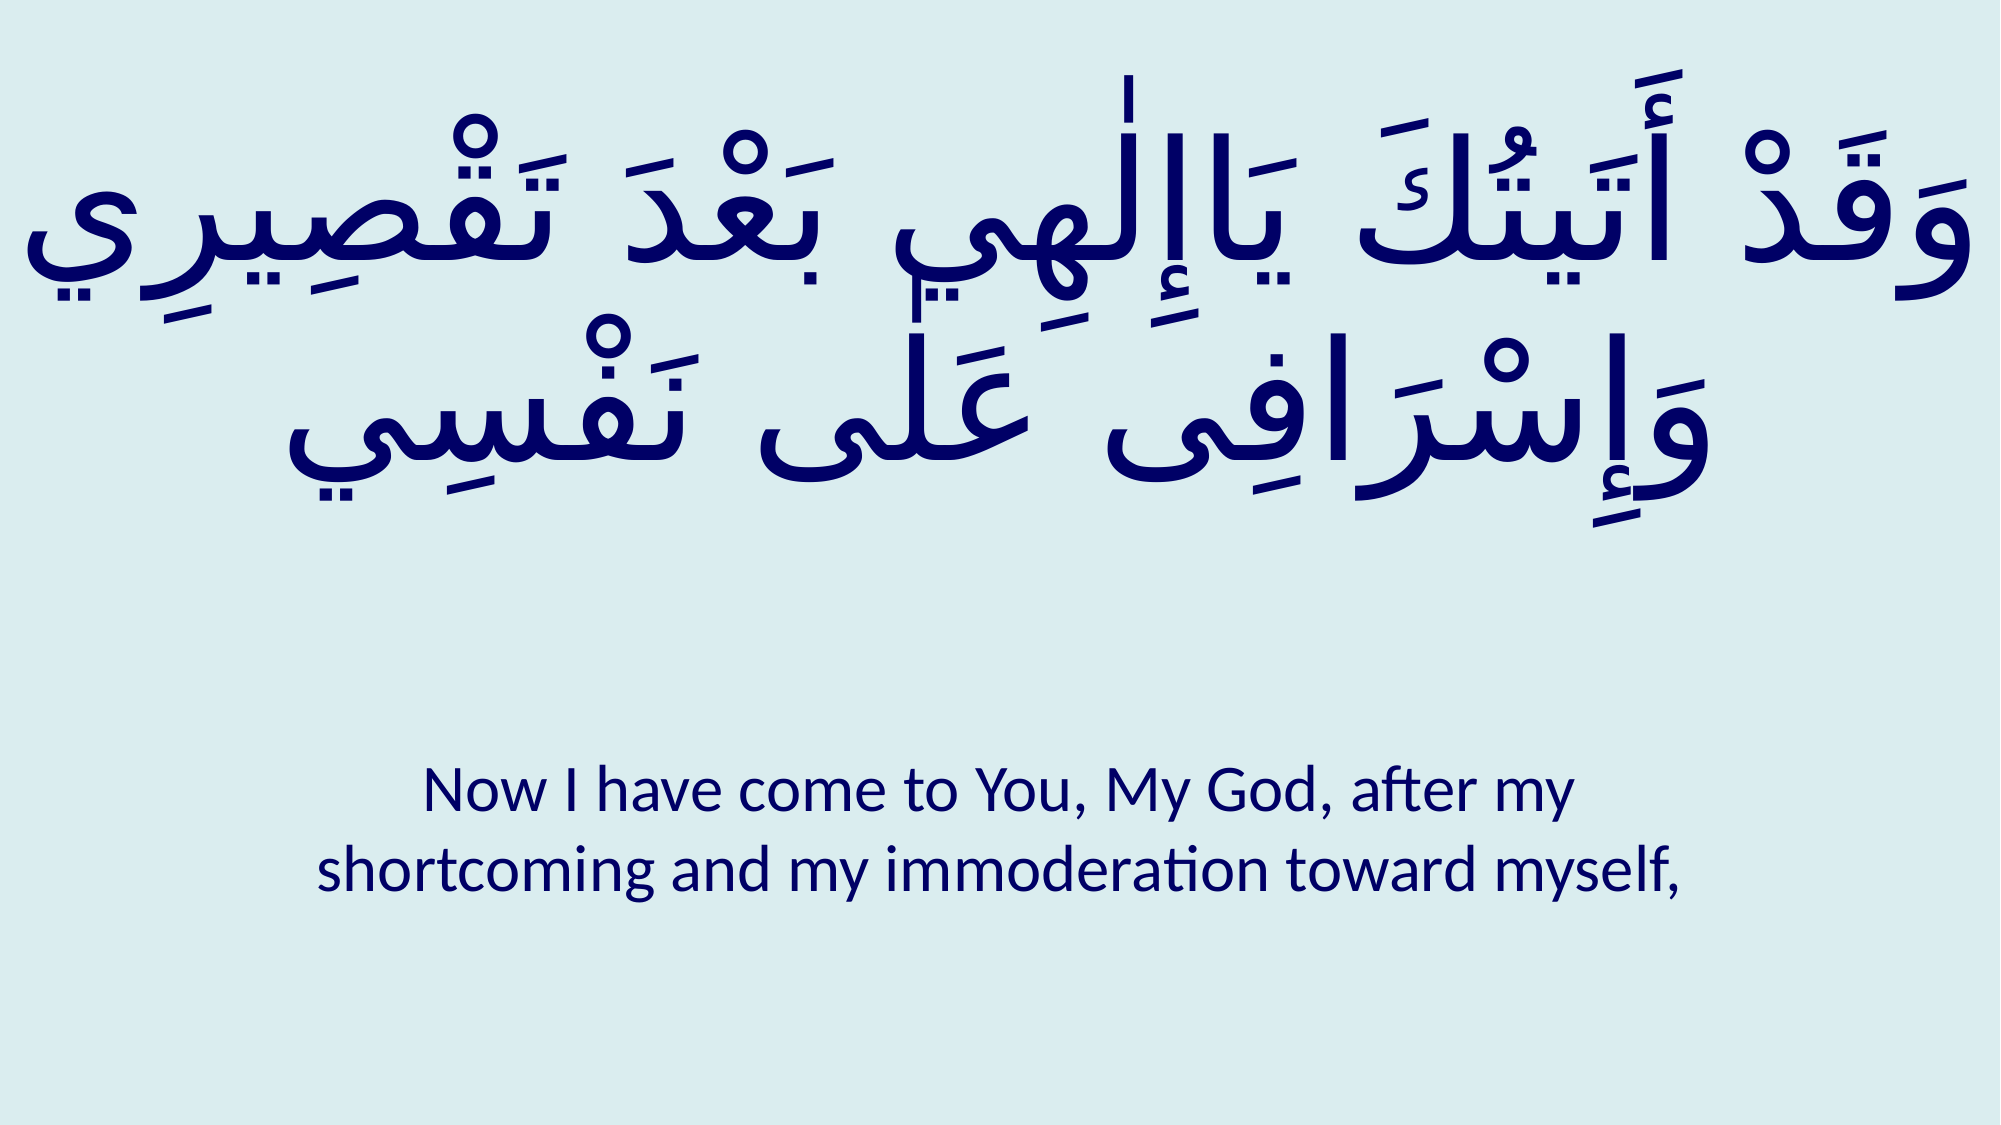

# وَقَدْ أَتَیتُكَ یَاإِلٰهِي بَعْدَ تَقْصِيرِي وَإِسْرَافِی عَلٰی نَفْسِي
Now I have come to You, My God, after my shortcoming and my immoderation toward myself,